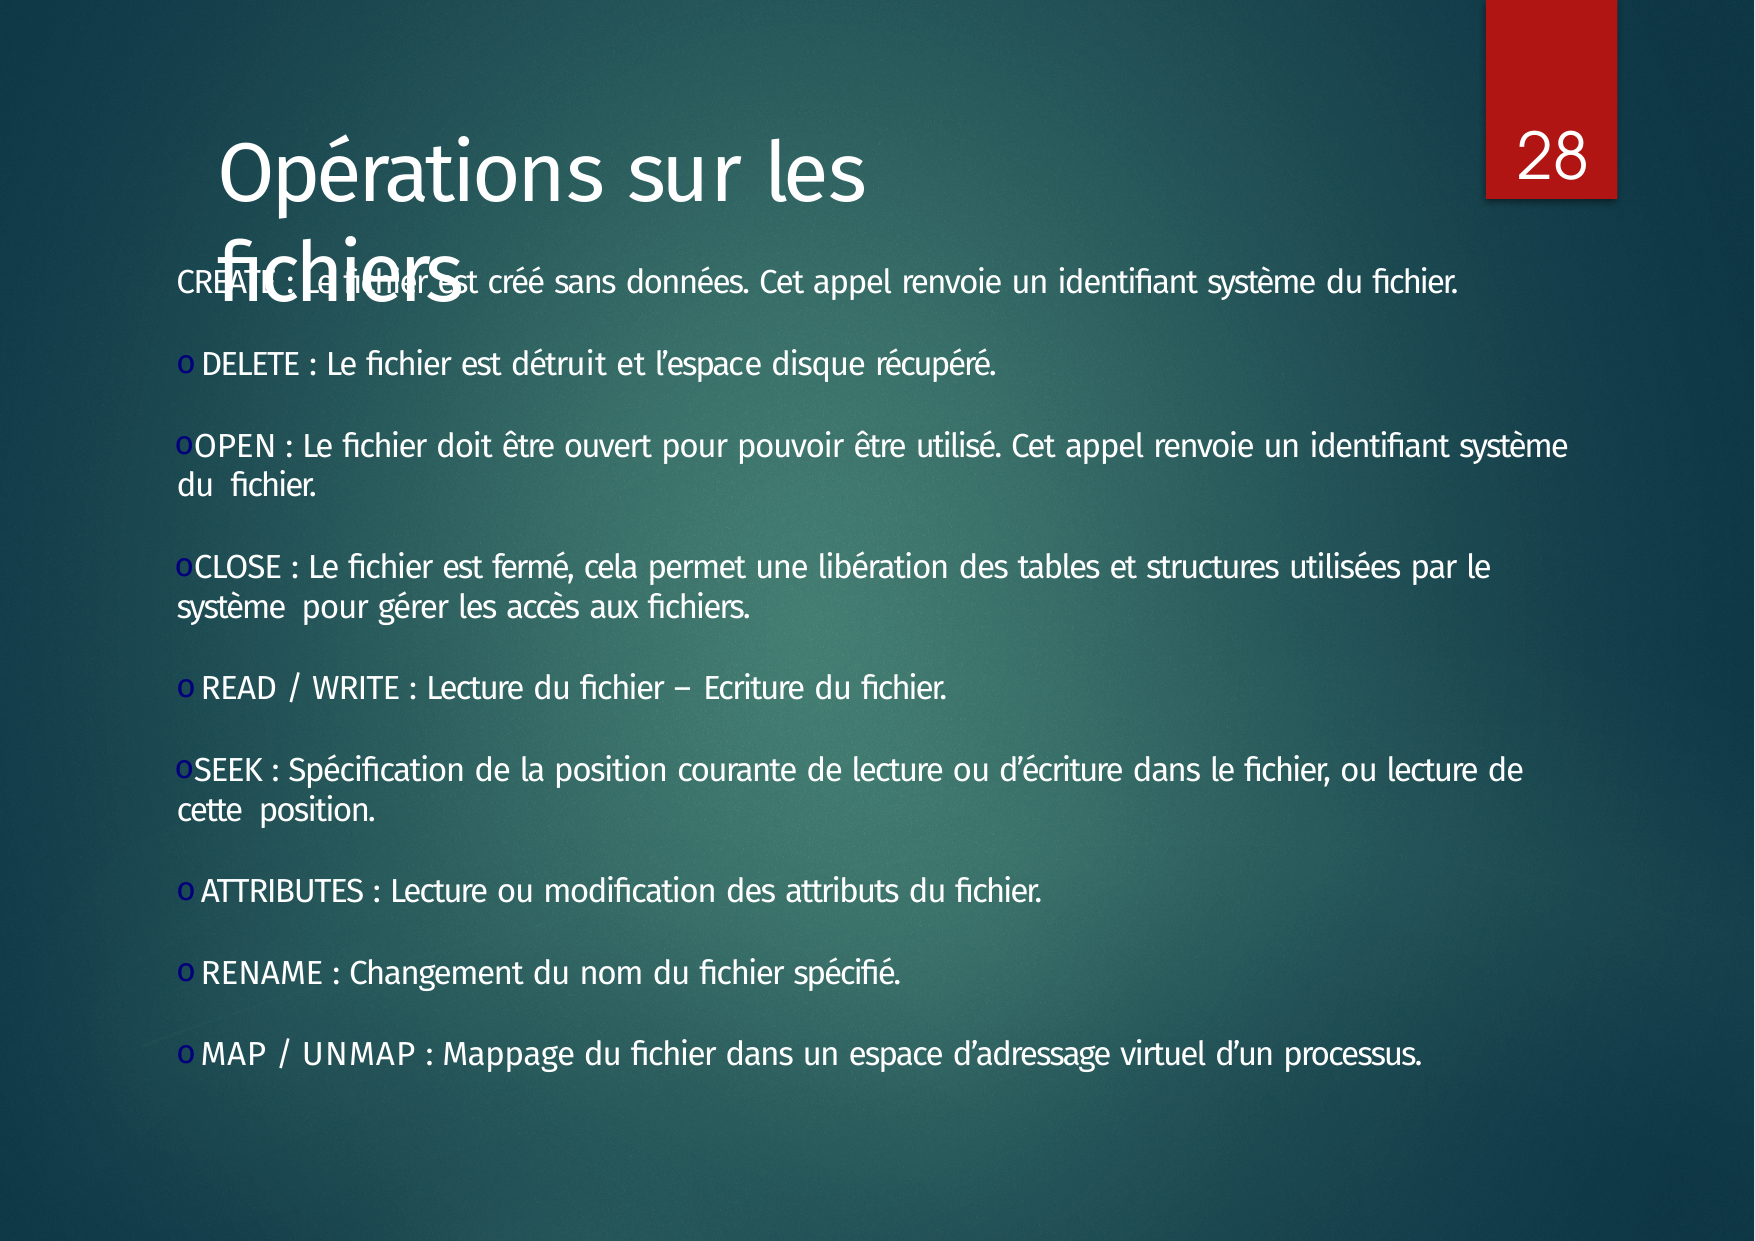

28
Opérations sur les fichiers
CREATE : Le fichier est créé sans données. Cet appel renvoie un identifiant système du fichier.

DELETE : Le fichier est détruit et l’espace disque récupéré.

OPEN : Le fichier doit être ouvert pour pouvoir être utilisé. Cet appel renvoie un identifiant système du  fichier.

CLOSE : Le fichier est fermé, cela permet une libération des tables et structures utilisées par le système  pour gérer les accès aux fichiers.

READ / WRITE : Lecture du fichier – Ecriture du fichier.

SEEK : Spécification de la position courante de lecture ou d’écriture dans le fichier, ou lecture de cette  position.

ATTRIBUTES : Lecture ou modification des attributs du fichier.

RENAME : Changement du nom du fichier spécifié.

MAP / UNMAP : Mappage du fichier dans un espace d’adressage virtuel d’un processus.